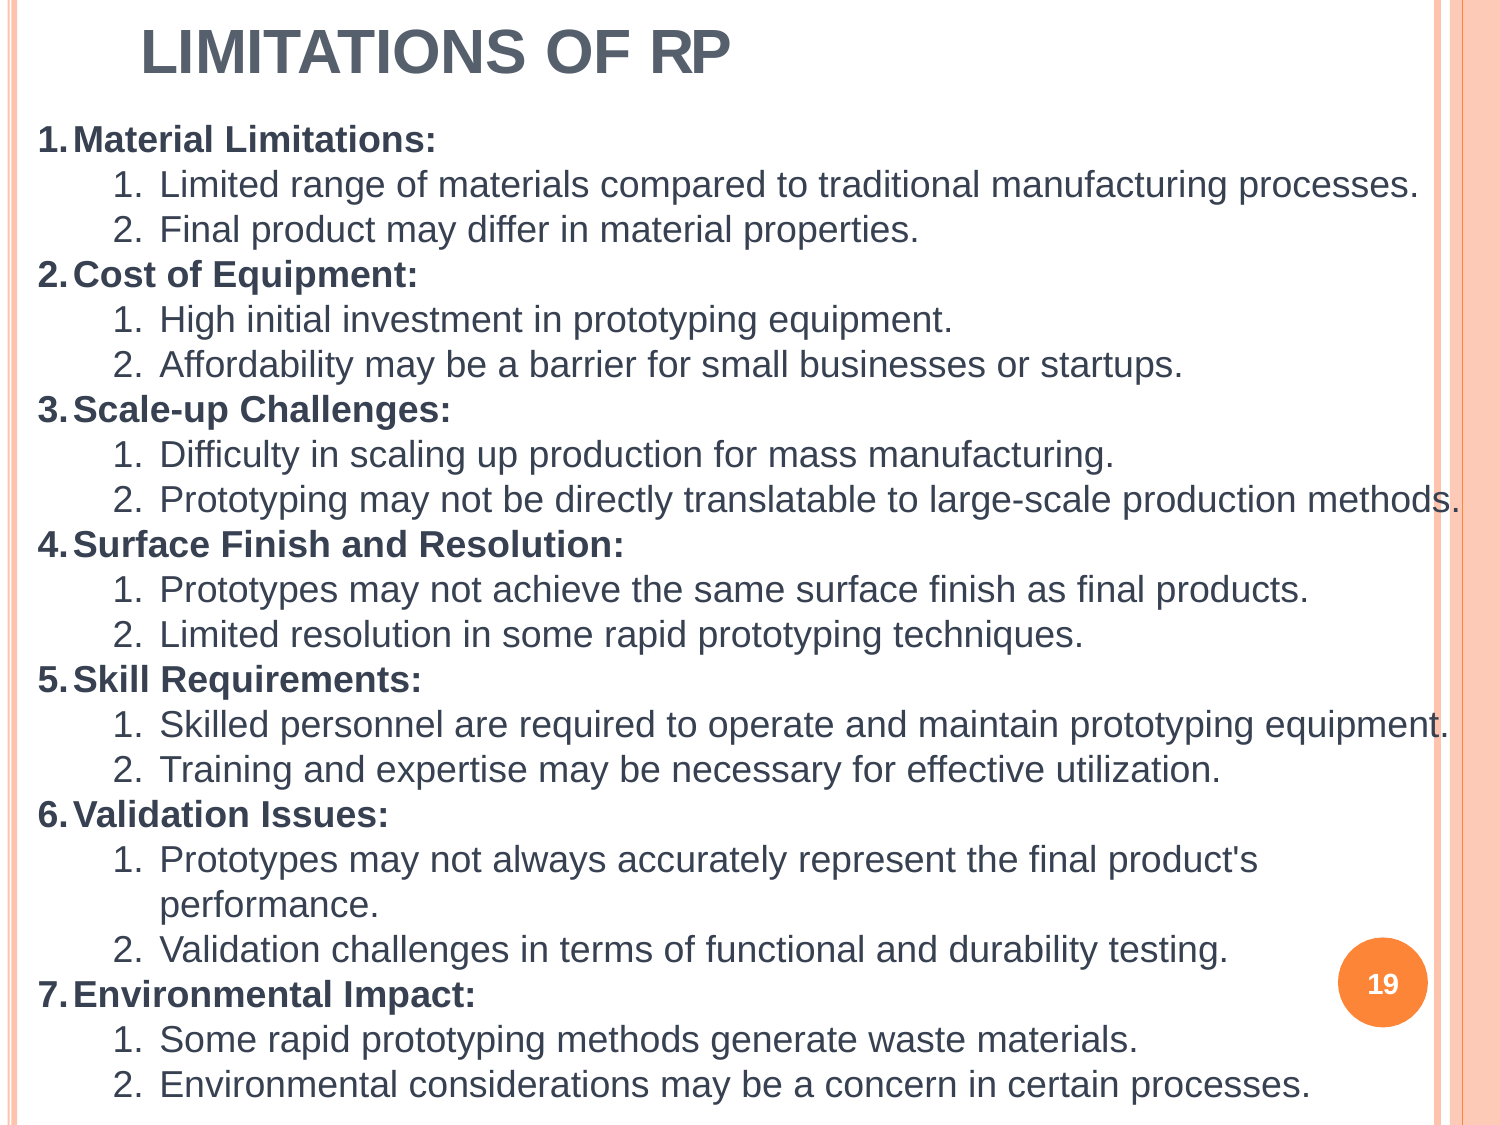

# Limitations of rp
Material Limitations:
Limited range of materials compared to traditional manufacturing processes.
Final product may differ in material properties.
Cost of Equipment:
High initial investment in prototyping equipment.
Affordability may be a barrier for small businesses or startups.
Scale-up Challenges:
Difficulty in scaling up production for mass manufacturing.
Prototyping may not be directly translatable to large-scale production methods.
Surface Finish and Resolution:
Prototypes may not achieve the same surface finish as final products.
Limited resolution in some rapid prototyping techniques.
Skill Requirements:
Skilled personnel are required to operate and maintain prototyping equipment.
Training and expertise may be necessary for effective utilization.
Validation Issues:
Prototypes may not always accurately represent the final product's performance.
Validation challenges in terms of functional and durability testing.
Environmental Impact:
Some rapid prototyping methods generate waste materials.
Environmental considerations may be a concern in certain processes.

19